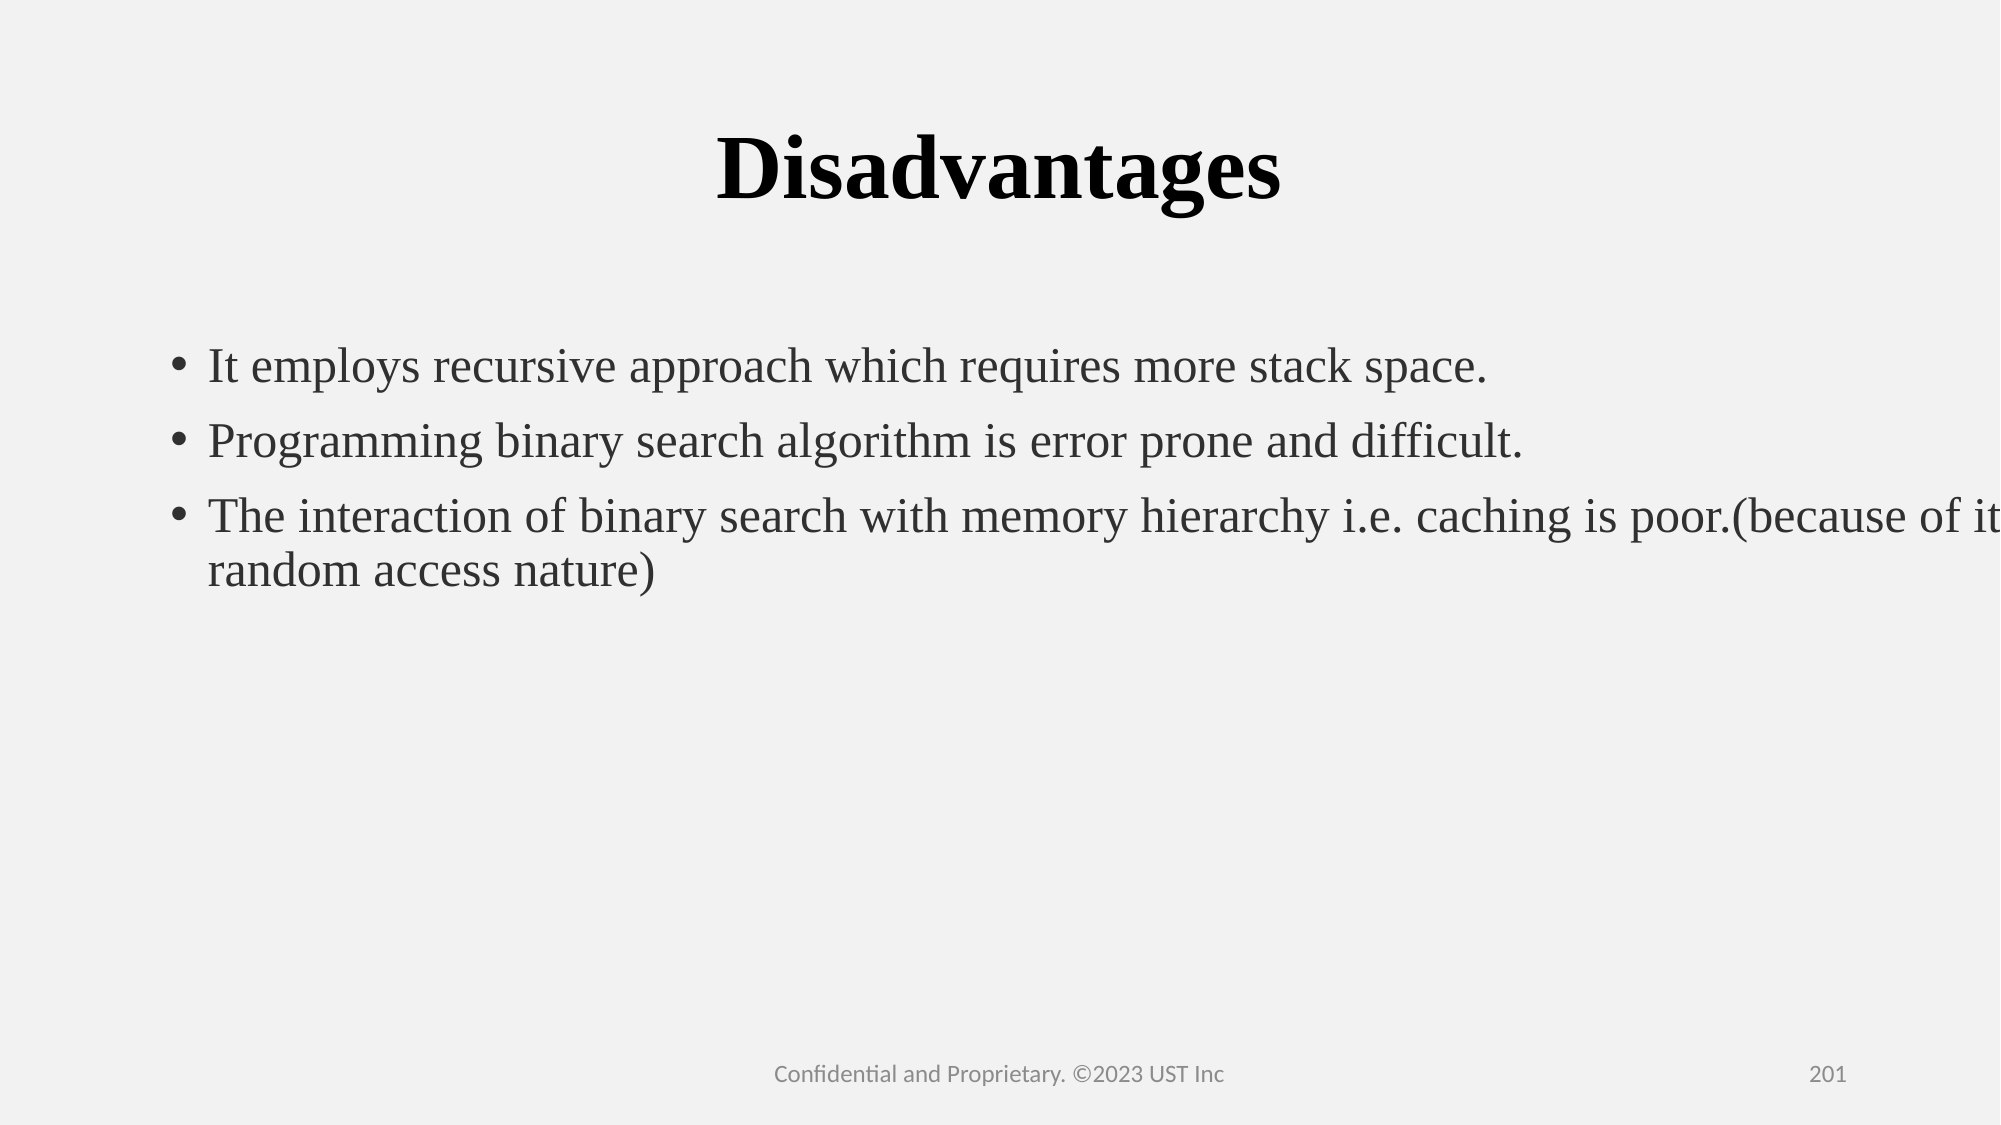

# Disadvantages
It employs recursive approach which requires more stack space.
Programming binary search algorithm is error prone and difficult.
The interaction of binary search with memory hierarchy i.e. caching is poor.(because of its random access nature)

Confidential and Proprietary. ©2023 UST Inc
201